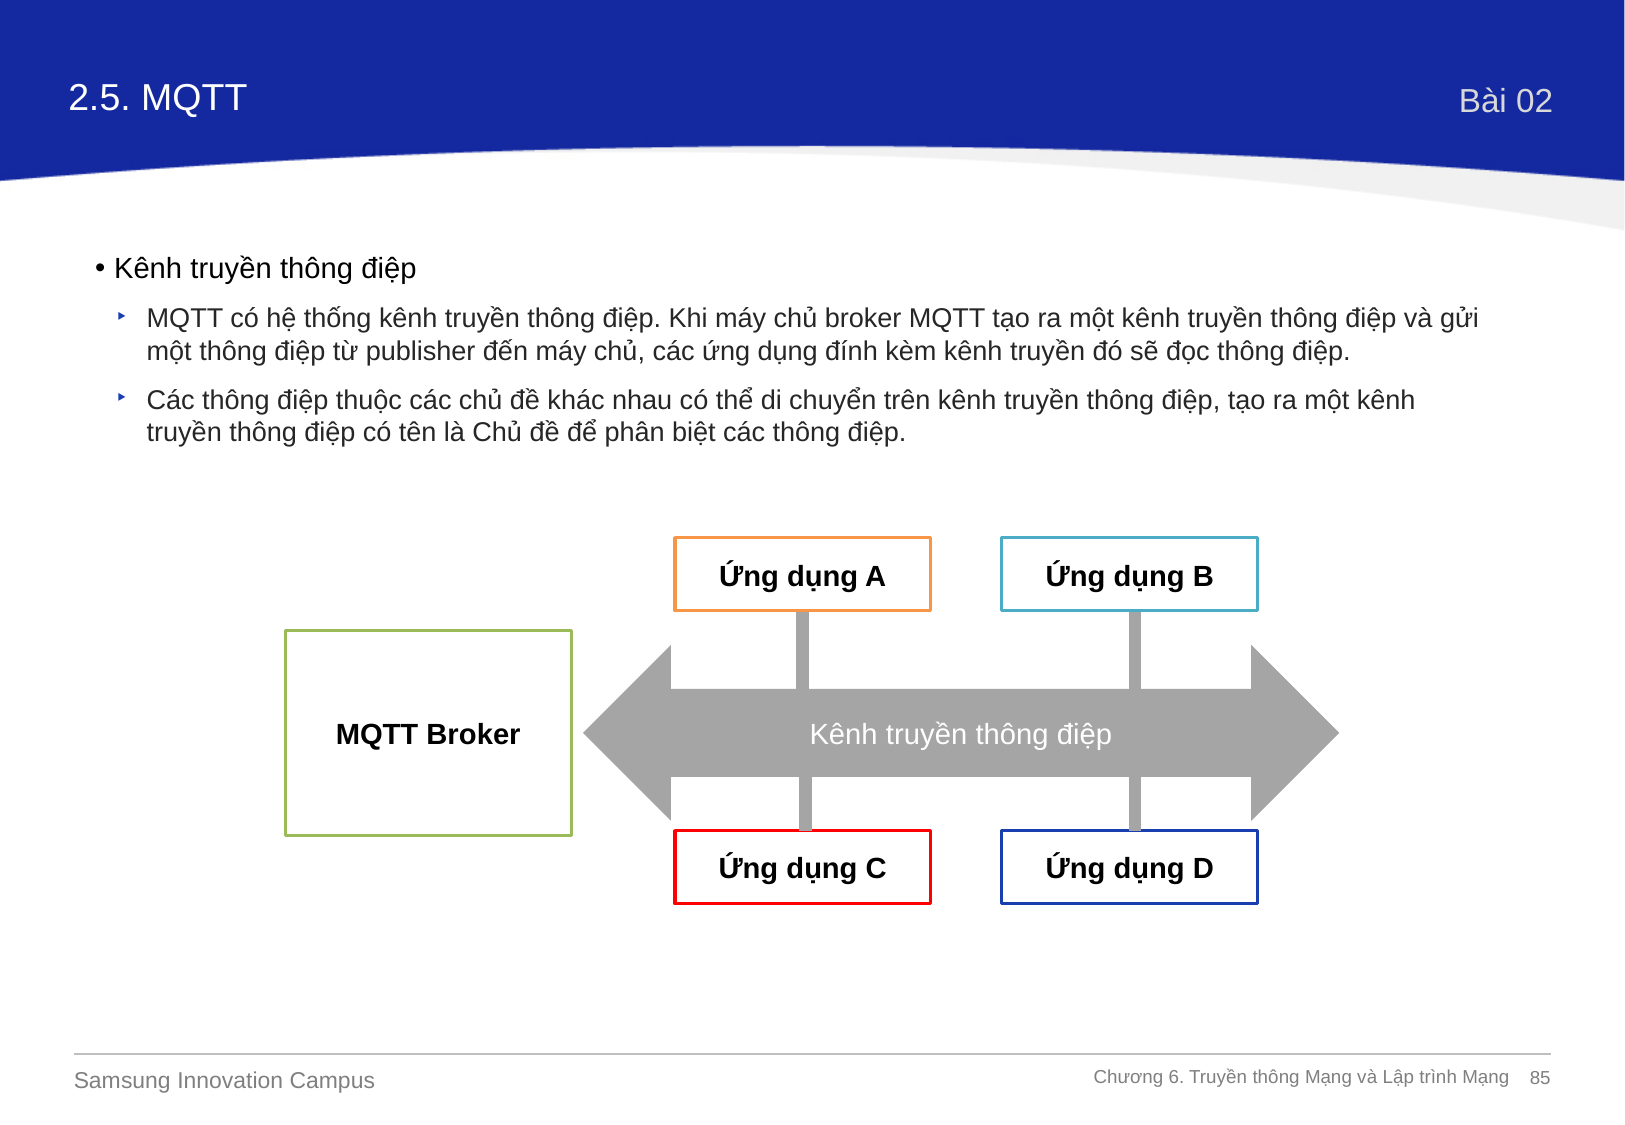

2.5. MQTT
Bài 02
Kênh truyền thông điệp
MQTT có hệ thống kênh truyền thông điệp. Khi máy chủ broker MQTT tạo ra một kênh truyền thông điệp và gửi một thông điệp từ publisher đến máy chủ, các ứng dụng đính kèm kênh truyền đó sẽ đọc thông điệp.
Các thông điệp thuộc các chủ đề khác nhau có thể di chuyển trên kênh truyền thông điệp, tạo ra một kênh truyền thông điệp có tên là Chủ đề để phân biệt các thông điệp.
Ứng dụng A
Ứng dụng B
MQTT Broker
Kênh truyền thông điệp
Ứng dụng C
Ứng dụng D